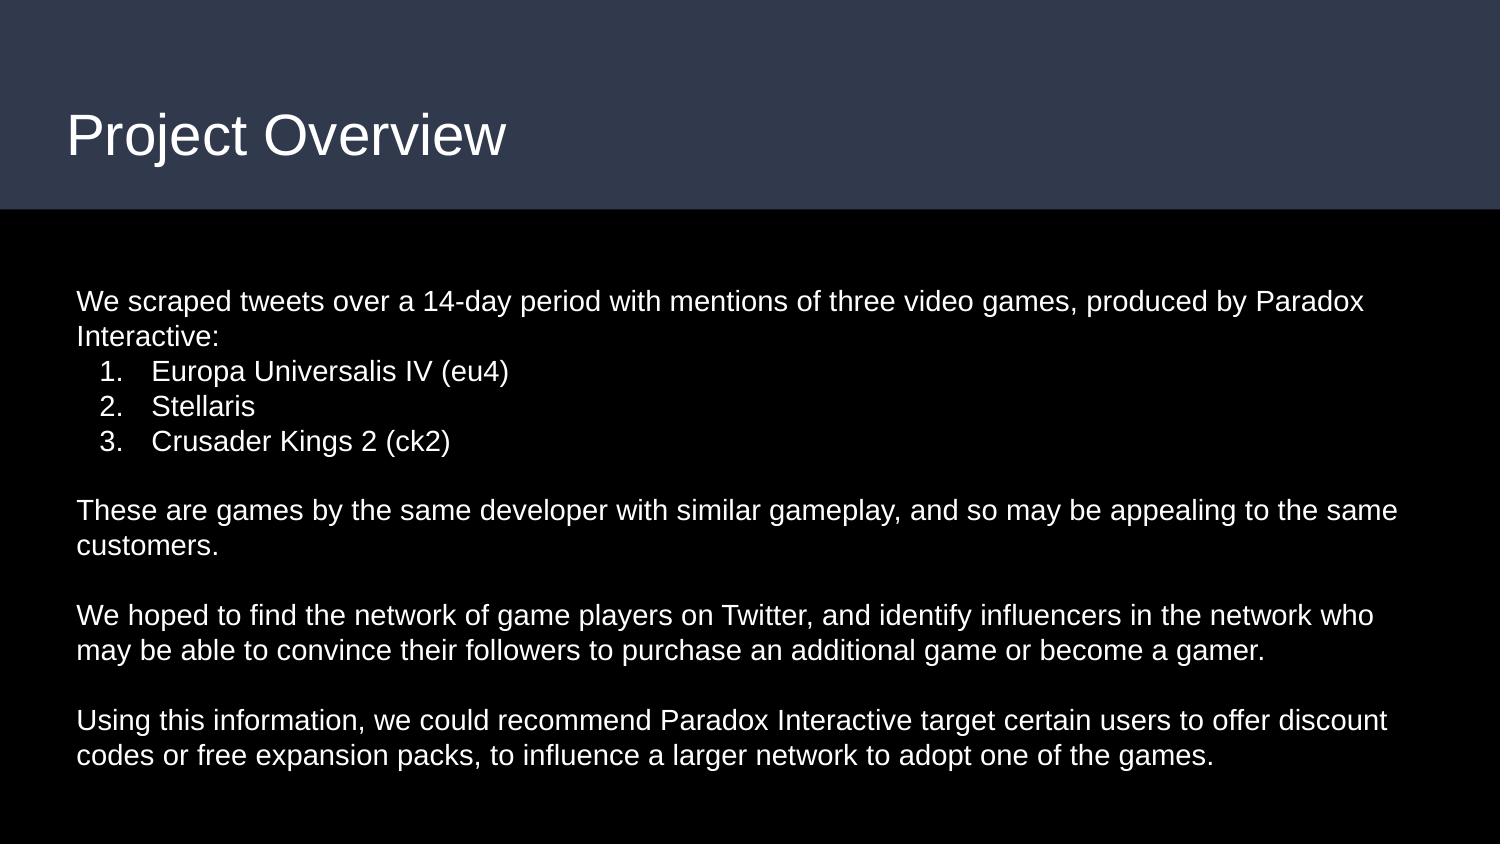

# Project Overview
We scraped tweets over a 14-day period with mentions of three video games, produced by Paradox Interactive:
Europa Universalis IV (eu4)
Stellaris
Crusader Kings 2 (ck2)

These are games by the same developer with similar gameplay, and so may be appealing to the same customers.

We hoped to find the network of game players on Twitter, and identify influencers in the network who may be able to convince their followers to purchase an additional game or become a gamer.

Using this information, we could recommend Paradox Interactive target certain users to offer discount codes or free expansion packs, to influence a larger network to adopt one of the games.